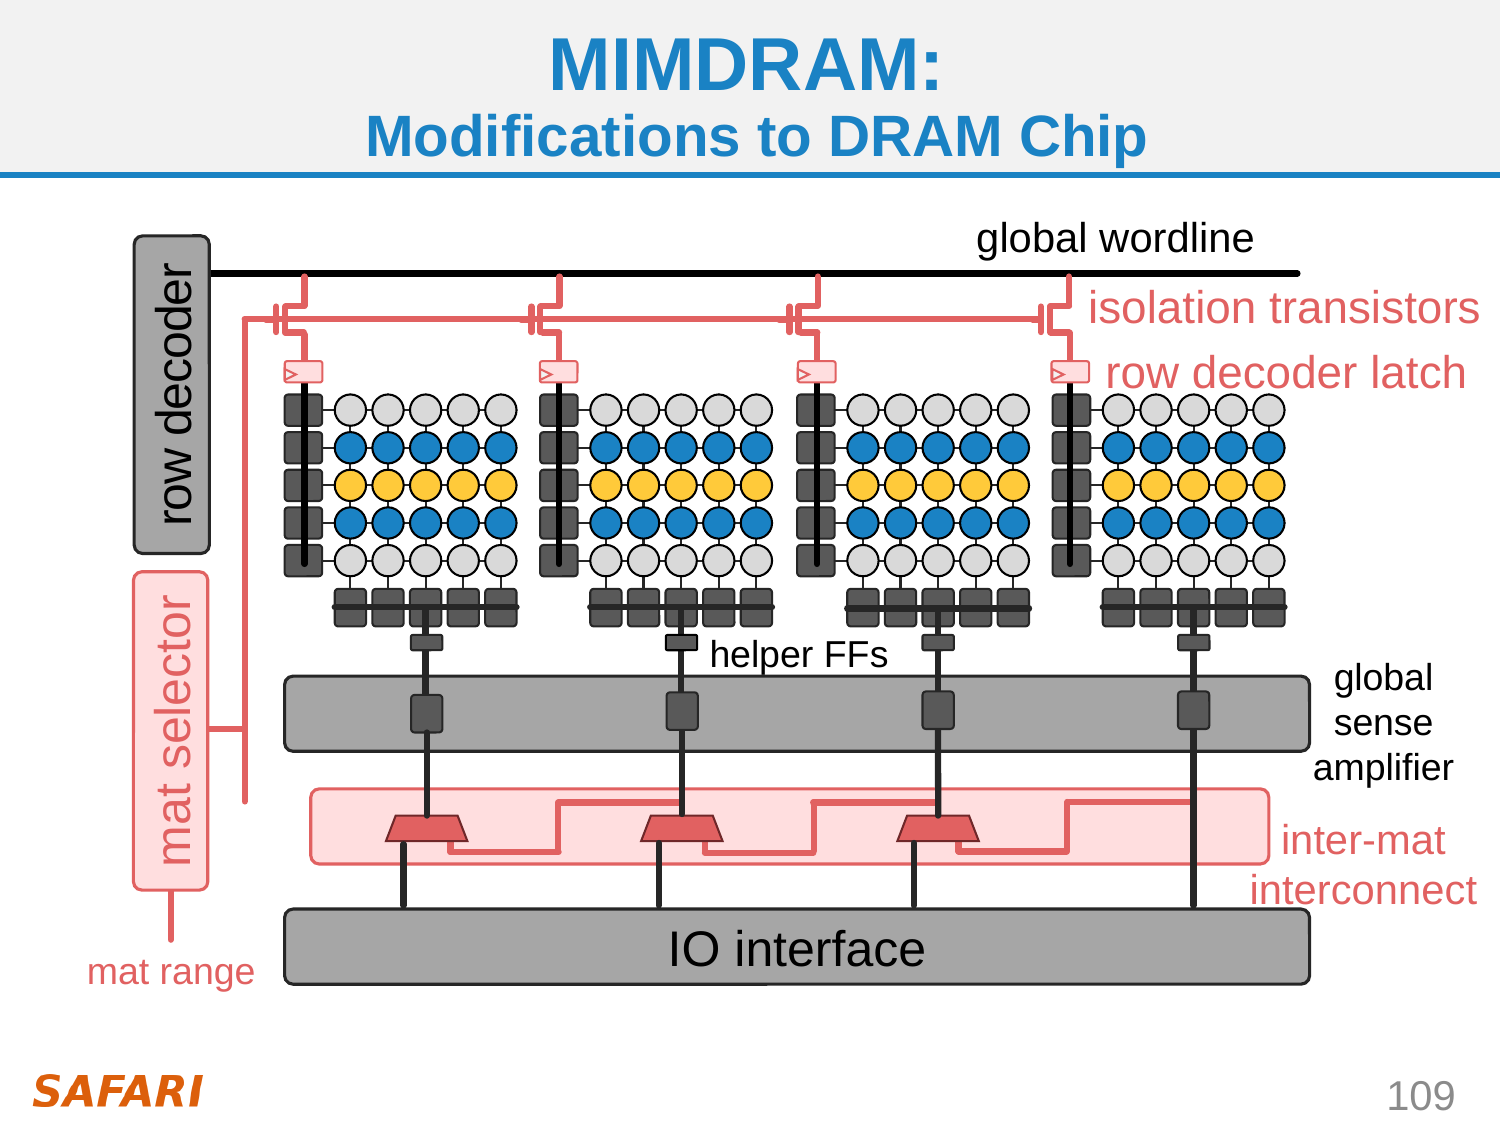

# MIMDRAM: Modifications to DRAM Chip
global wordline
isolation transistors
mat selector
row decoder latch

mat range
row decoder

helper FFs

global
sense amplifier

inter-mat
interconnect
IO interface